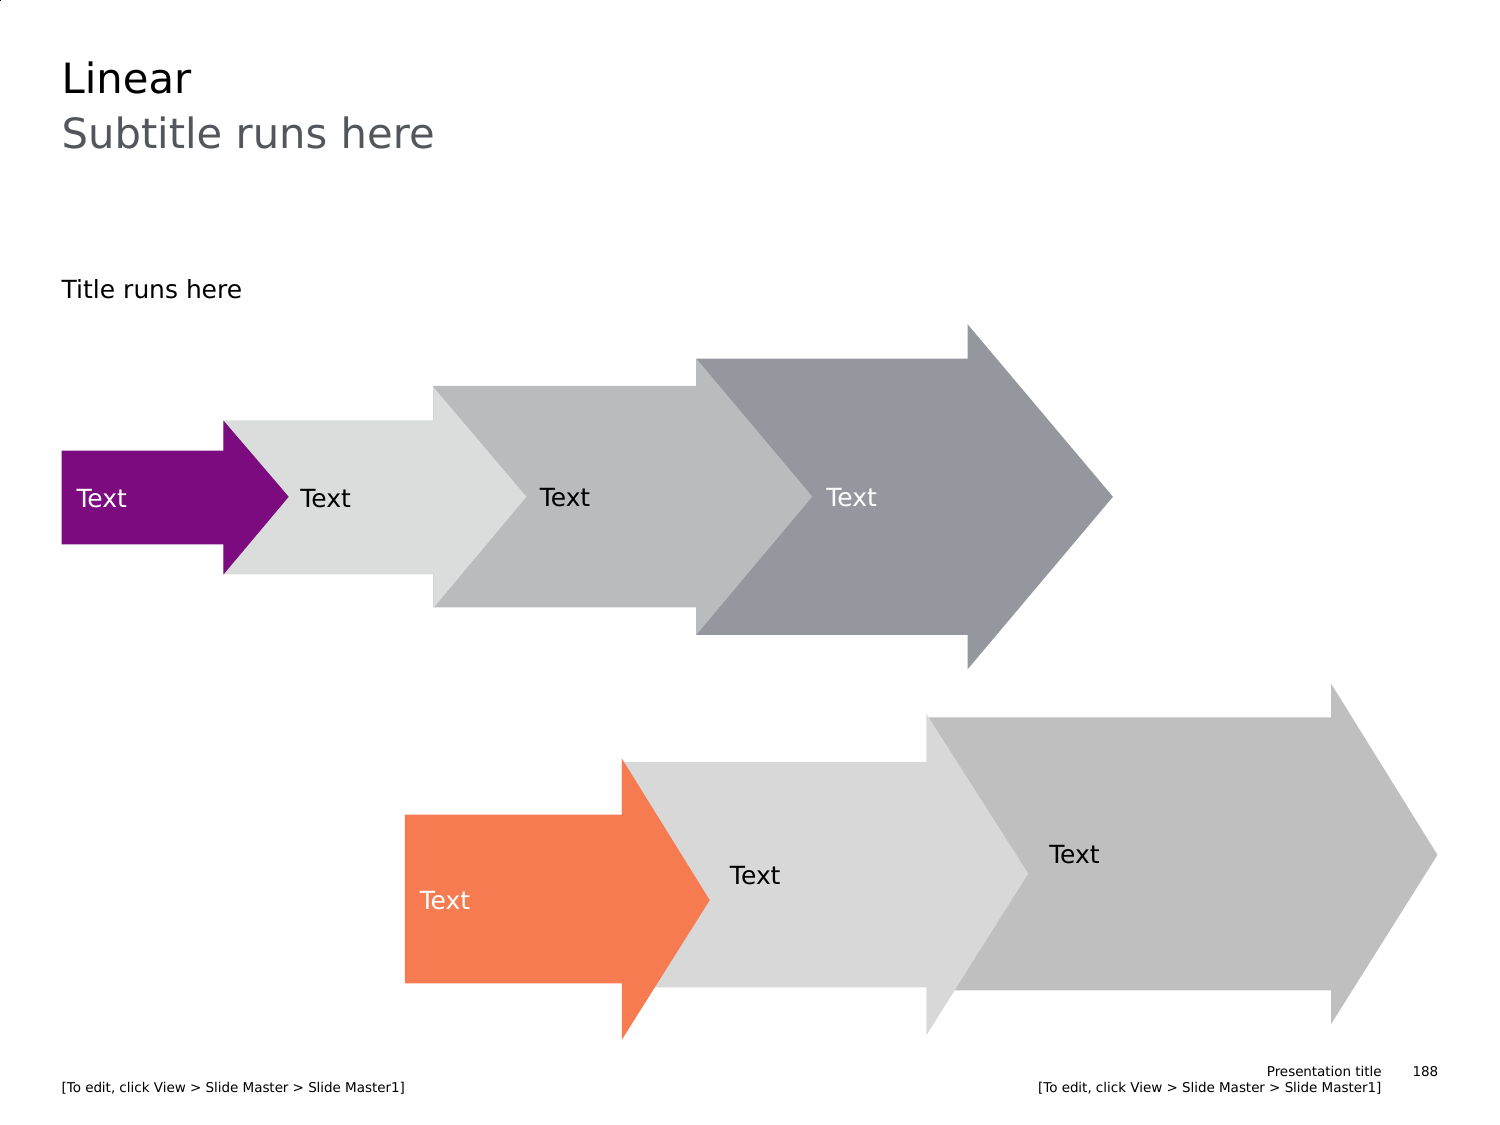

# Linear
Subtitle runs here
Title runs here

Text
Text
Text
Text
 Text
 Text
Text